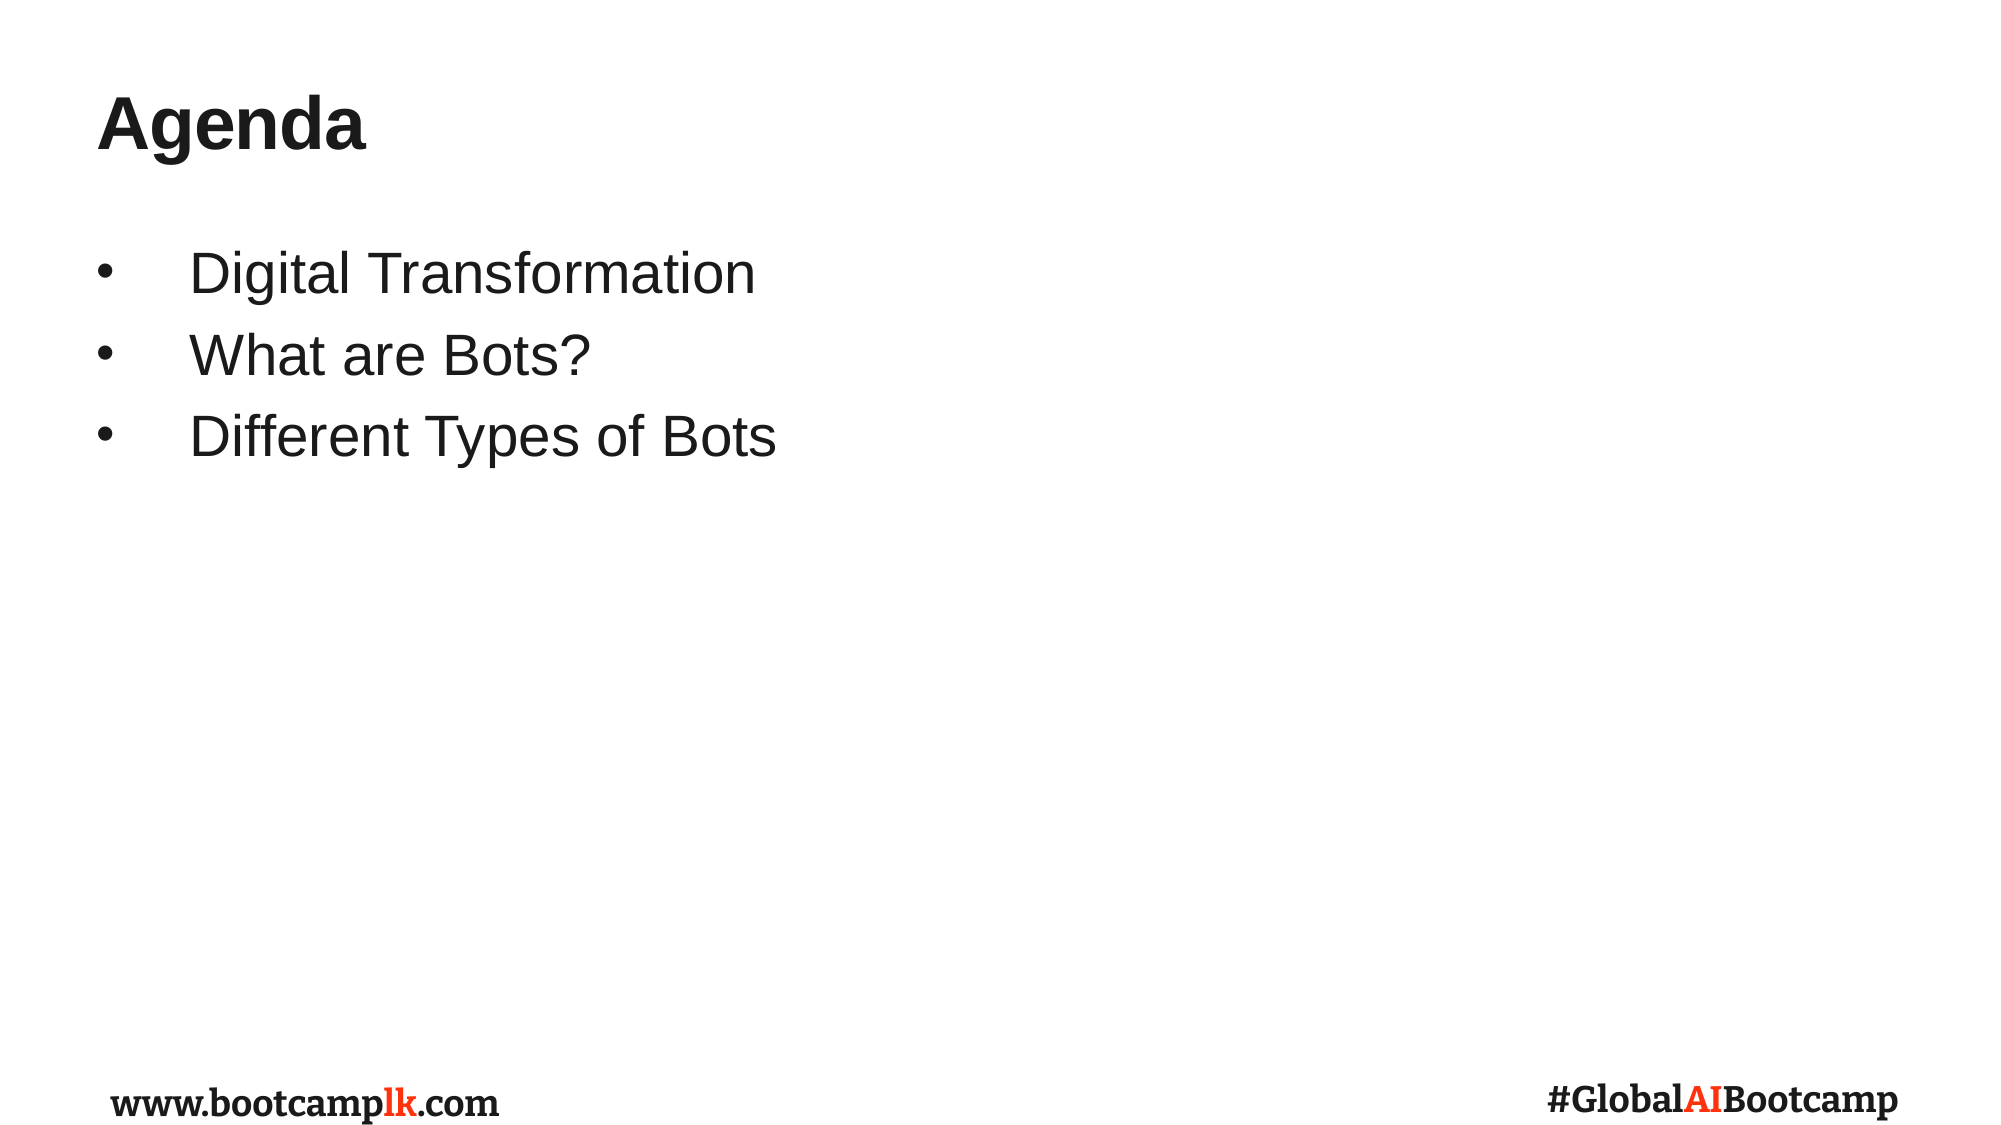

# Agenda
Digital Transformation
What are Bots?
Different Types of Bots